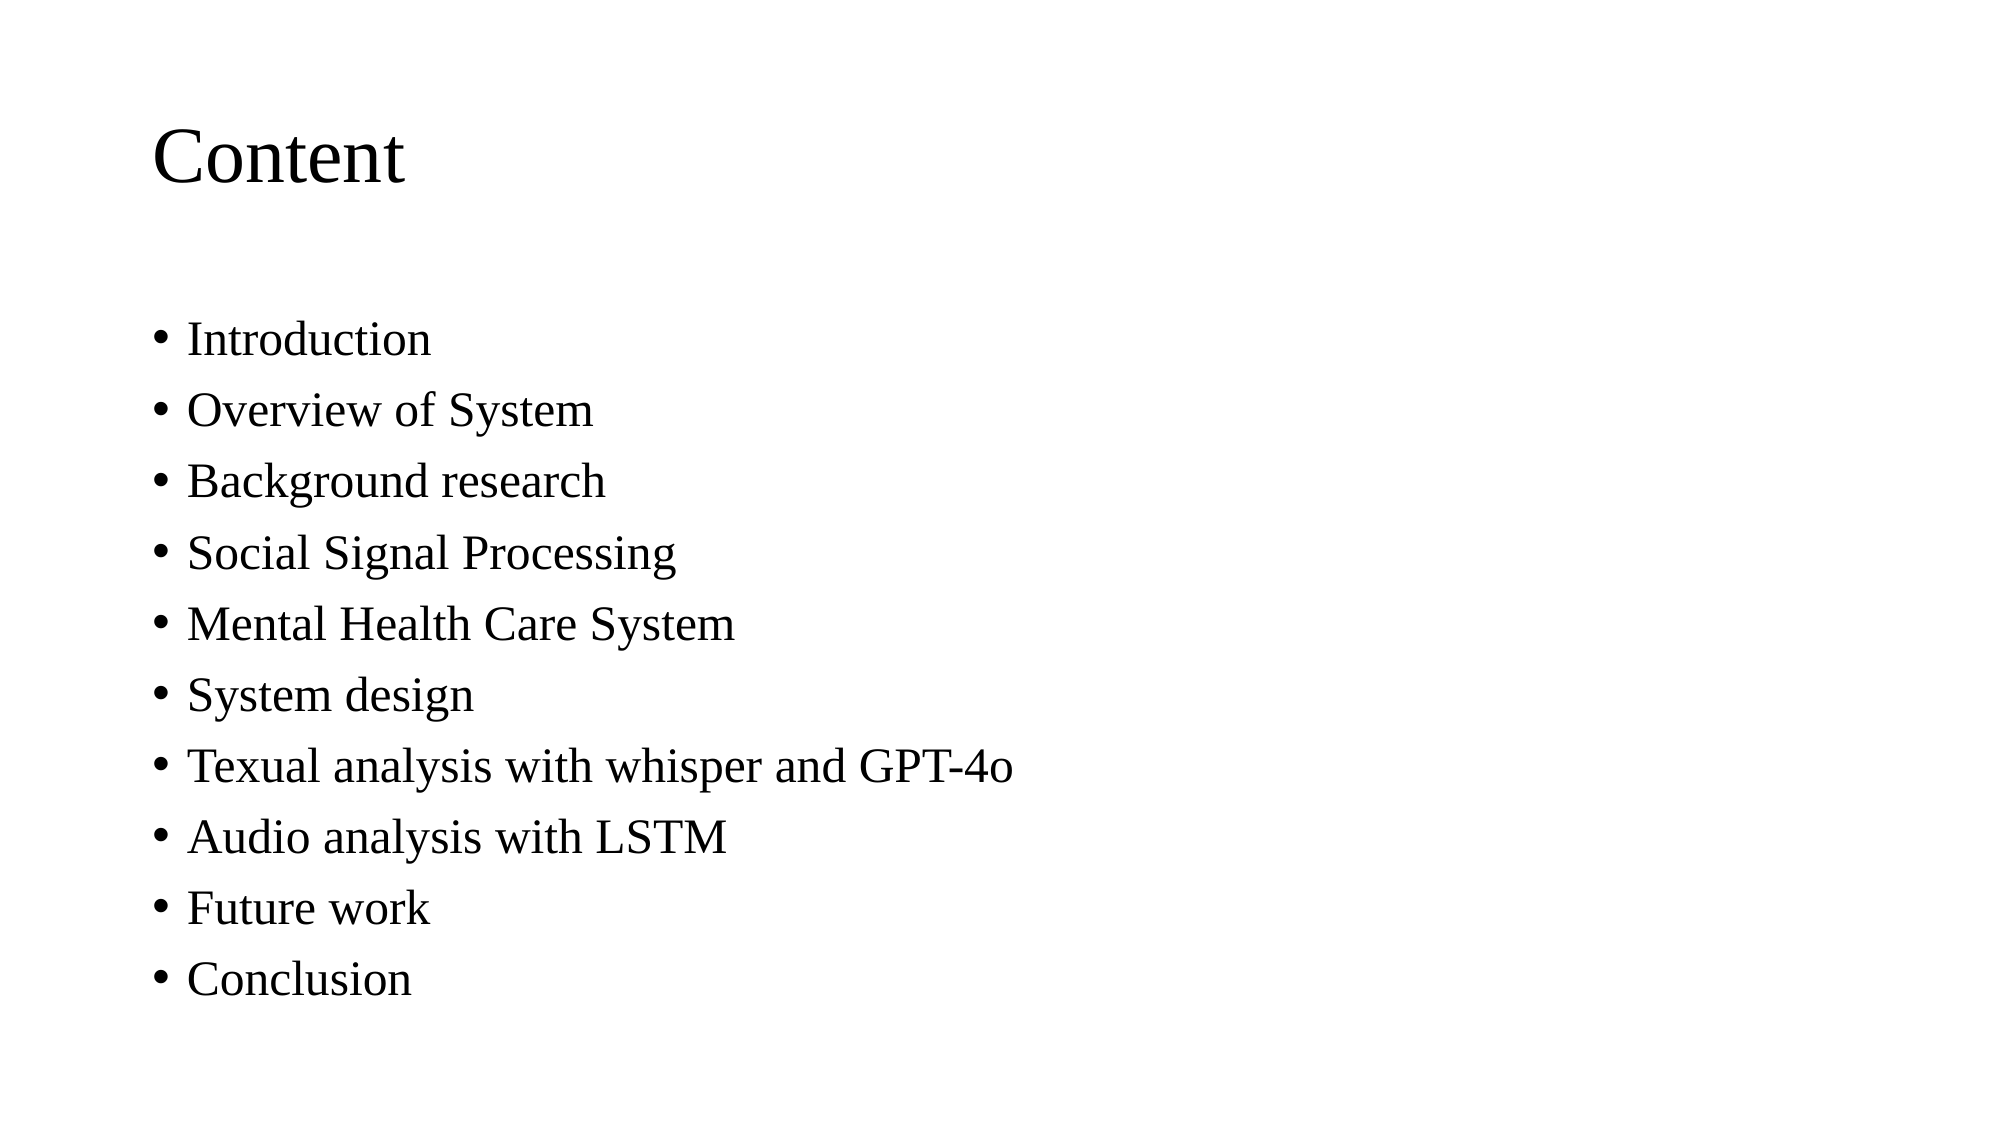

# Content
Introduction
Overview of System
Background research
Social Signal Processing
Mental Health Care System
System design
Texual analysis with whisper and GPT-4o
Audio analysis with LSTM
Future work
Conclusion